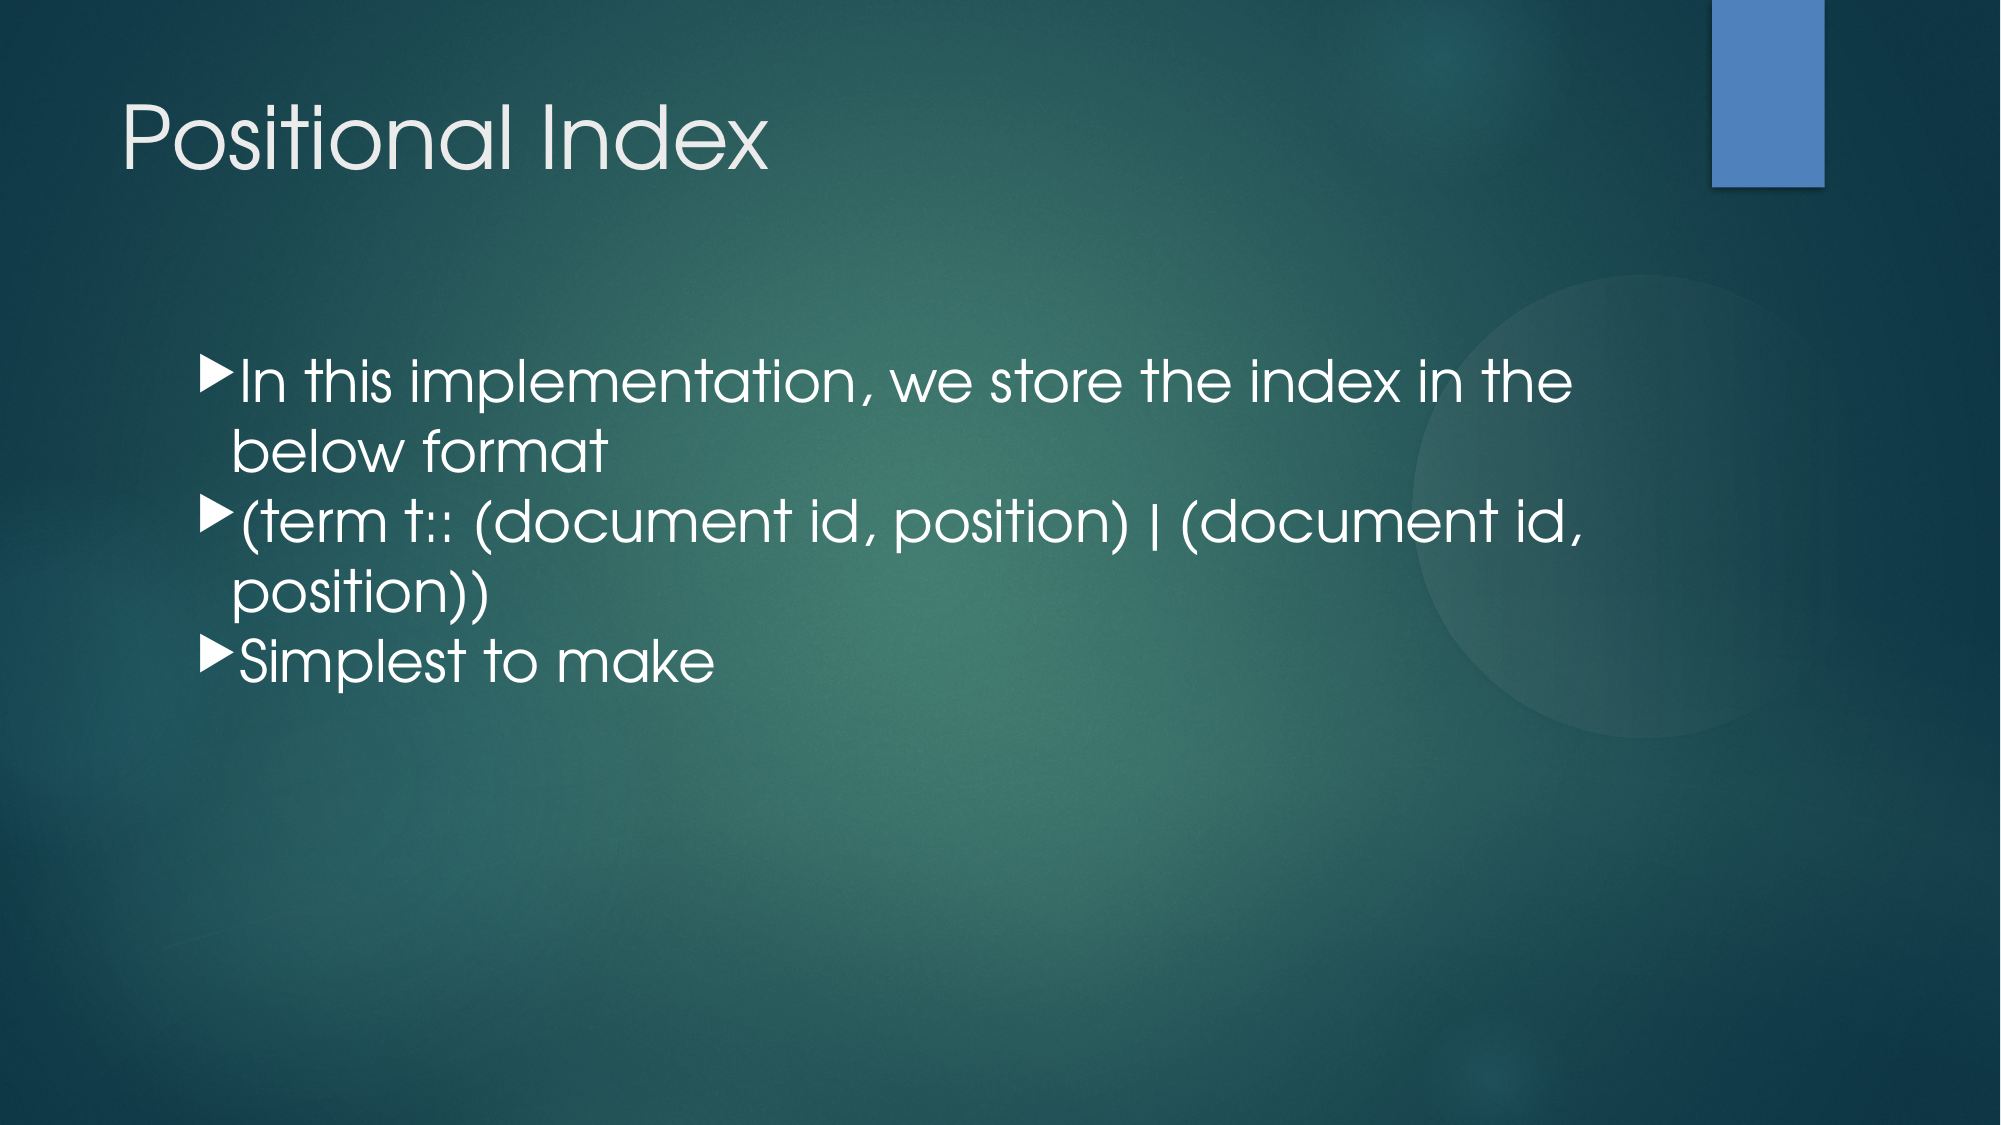

Positional Index
In this implementation, we store the index in the below format
(term t:: (document id, position) | (document id, position))
Simplest to make